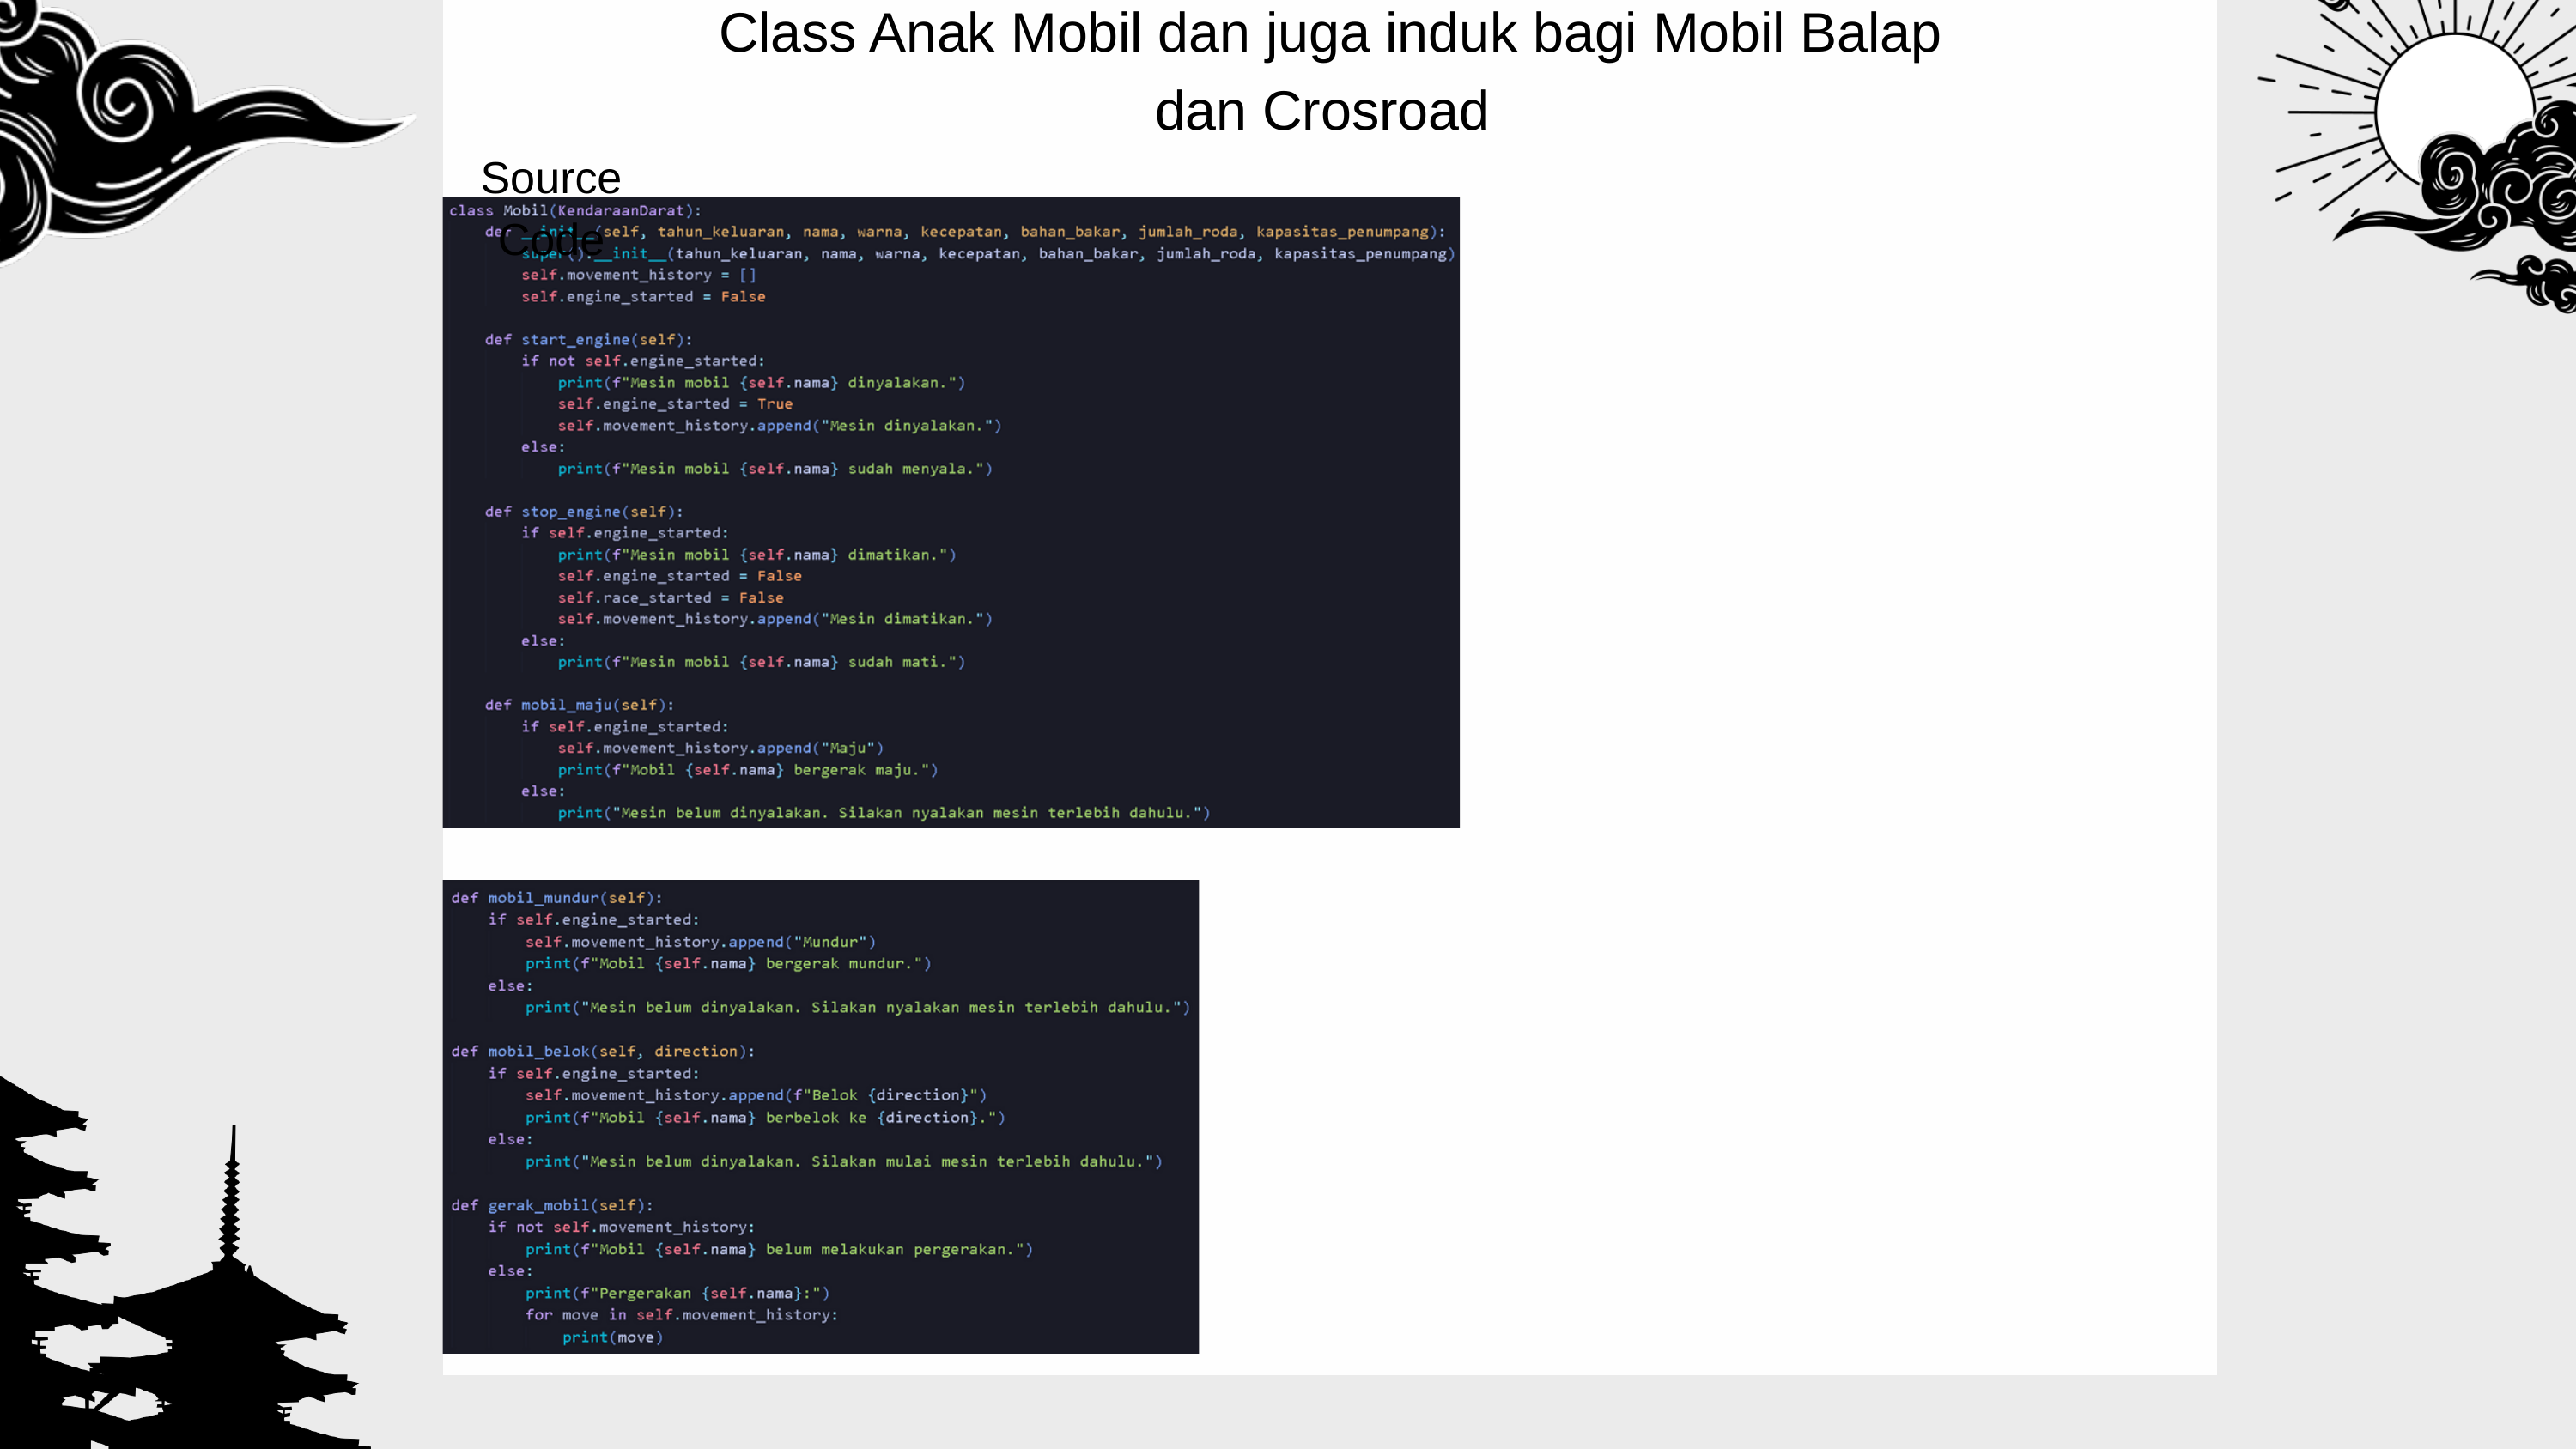

Class Anak Mobil dan juga induk bagi Mobil Balap dan Crosroad
Source Code